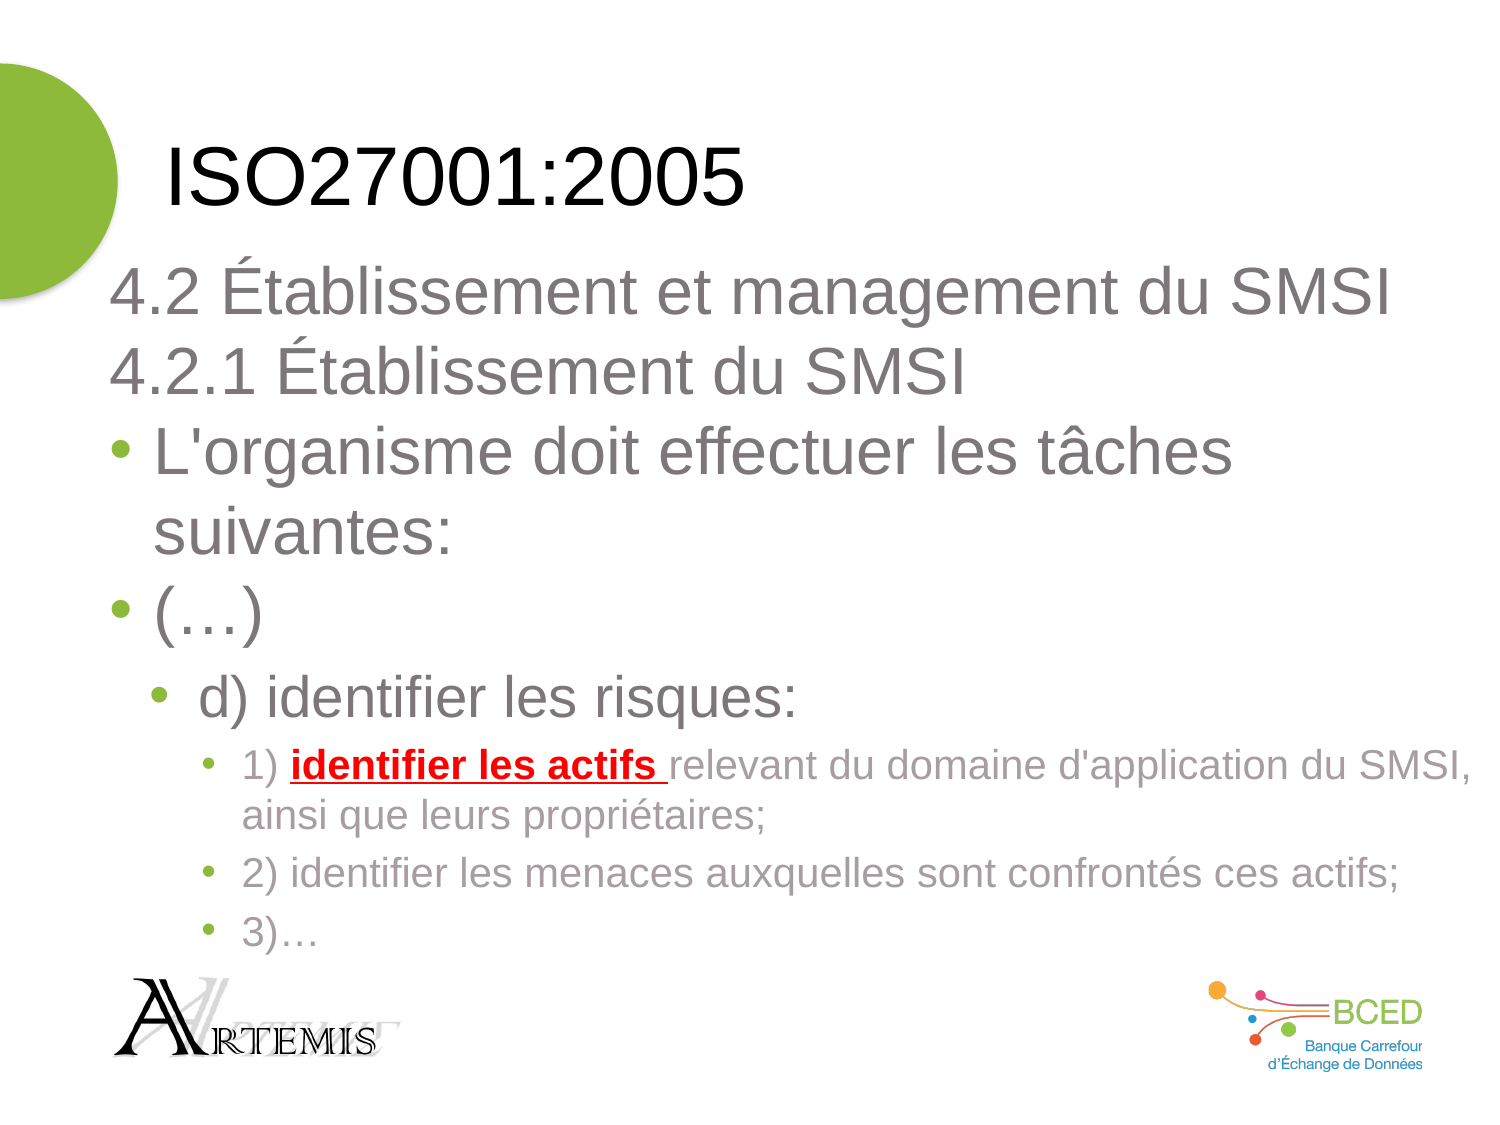

# ISO27001:2005
4.2 Établissement et management du SMSI
4.2.1 Établissement du SMSI
L'organisme doit effectuer les tâches suivantes:
(…)
d) identifier les risques:
1) identifier les actifs relevant du domaine d'application du SMSI, ainsi que leurs propriétaires;
2) identifier les menaces auxquelles sont confrontés ces actifs;
3)…